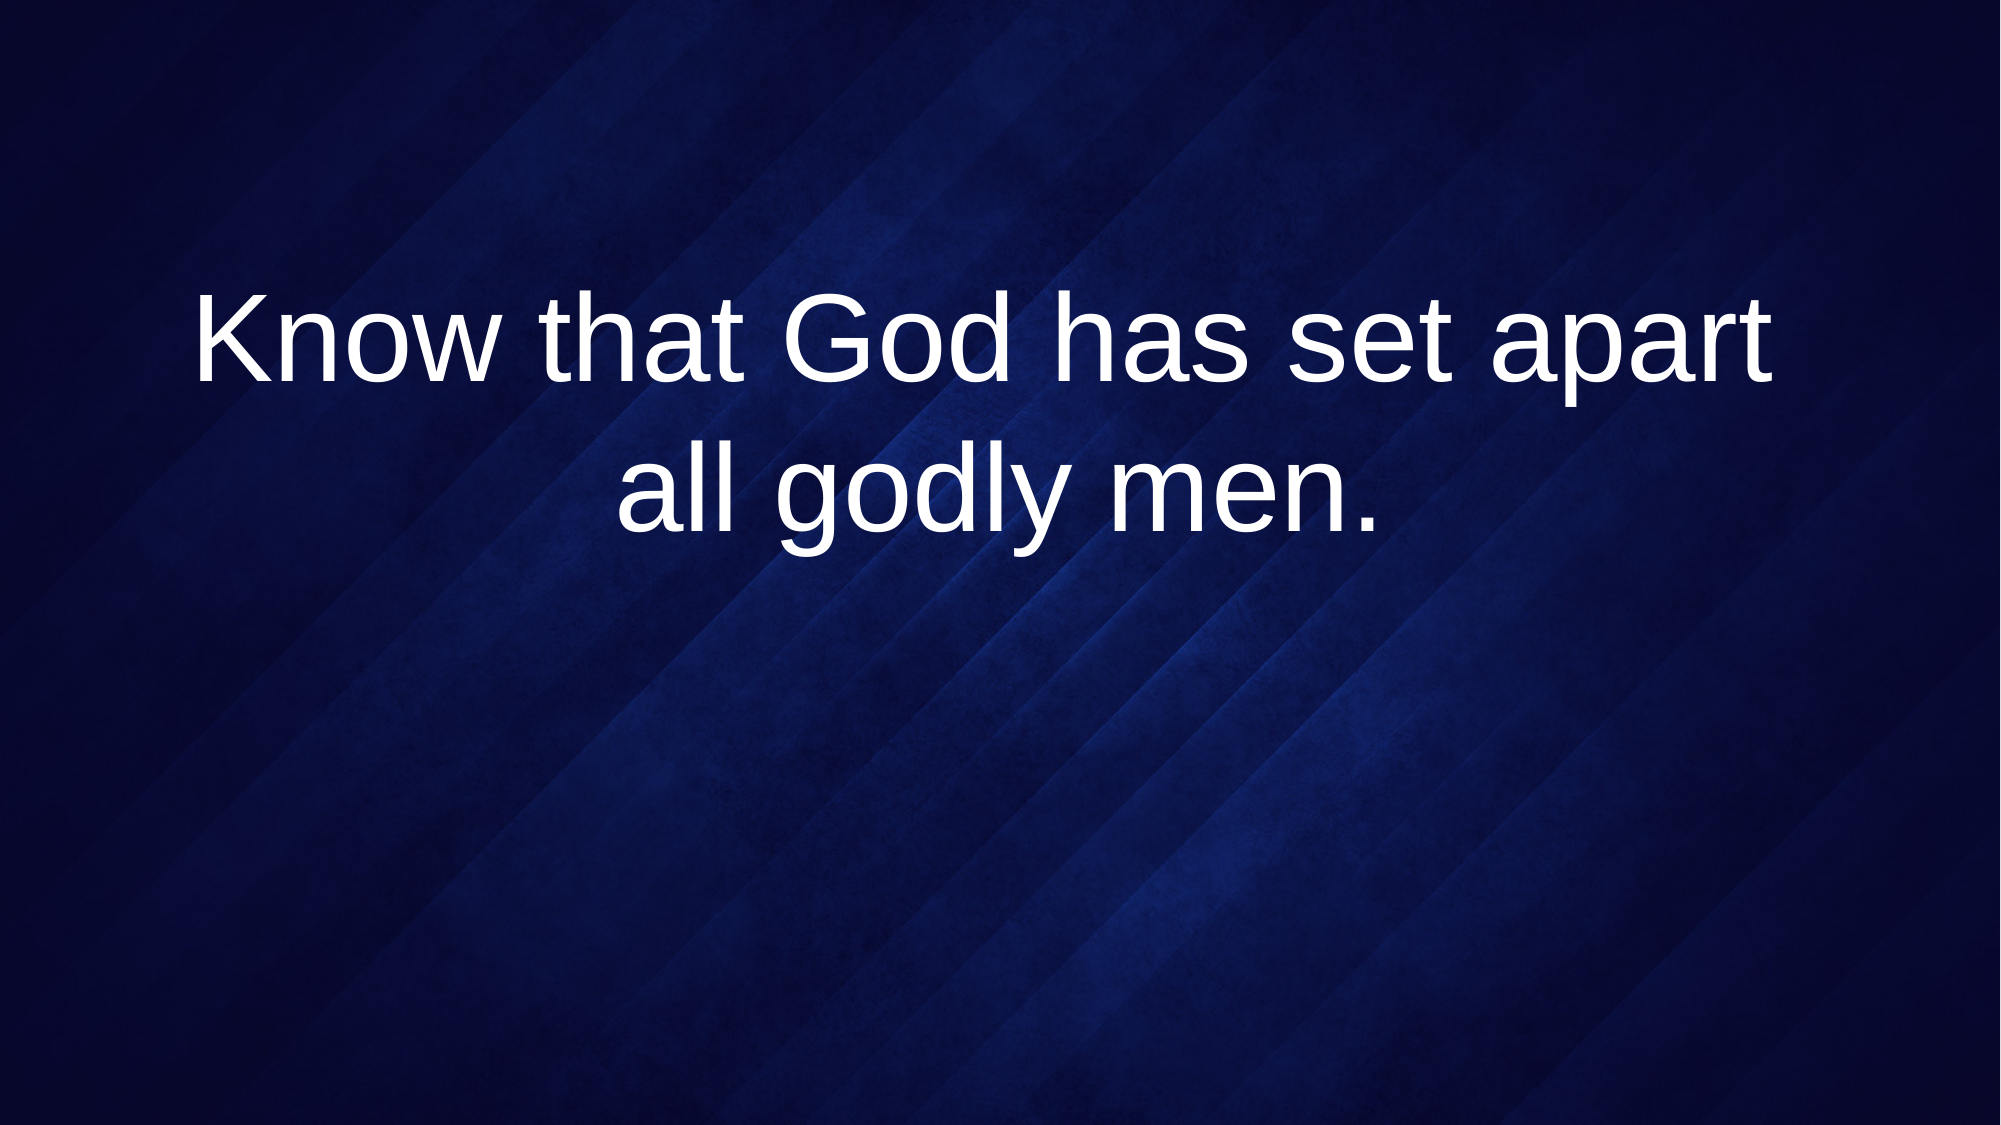

# Know that God has set apart all godly men.